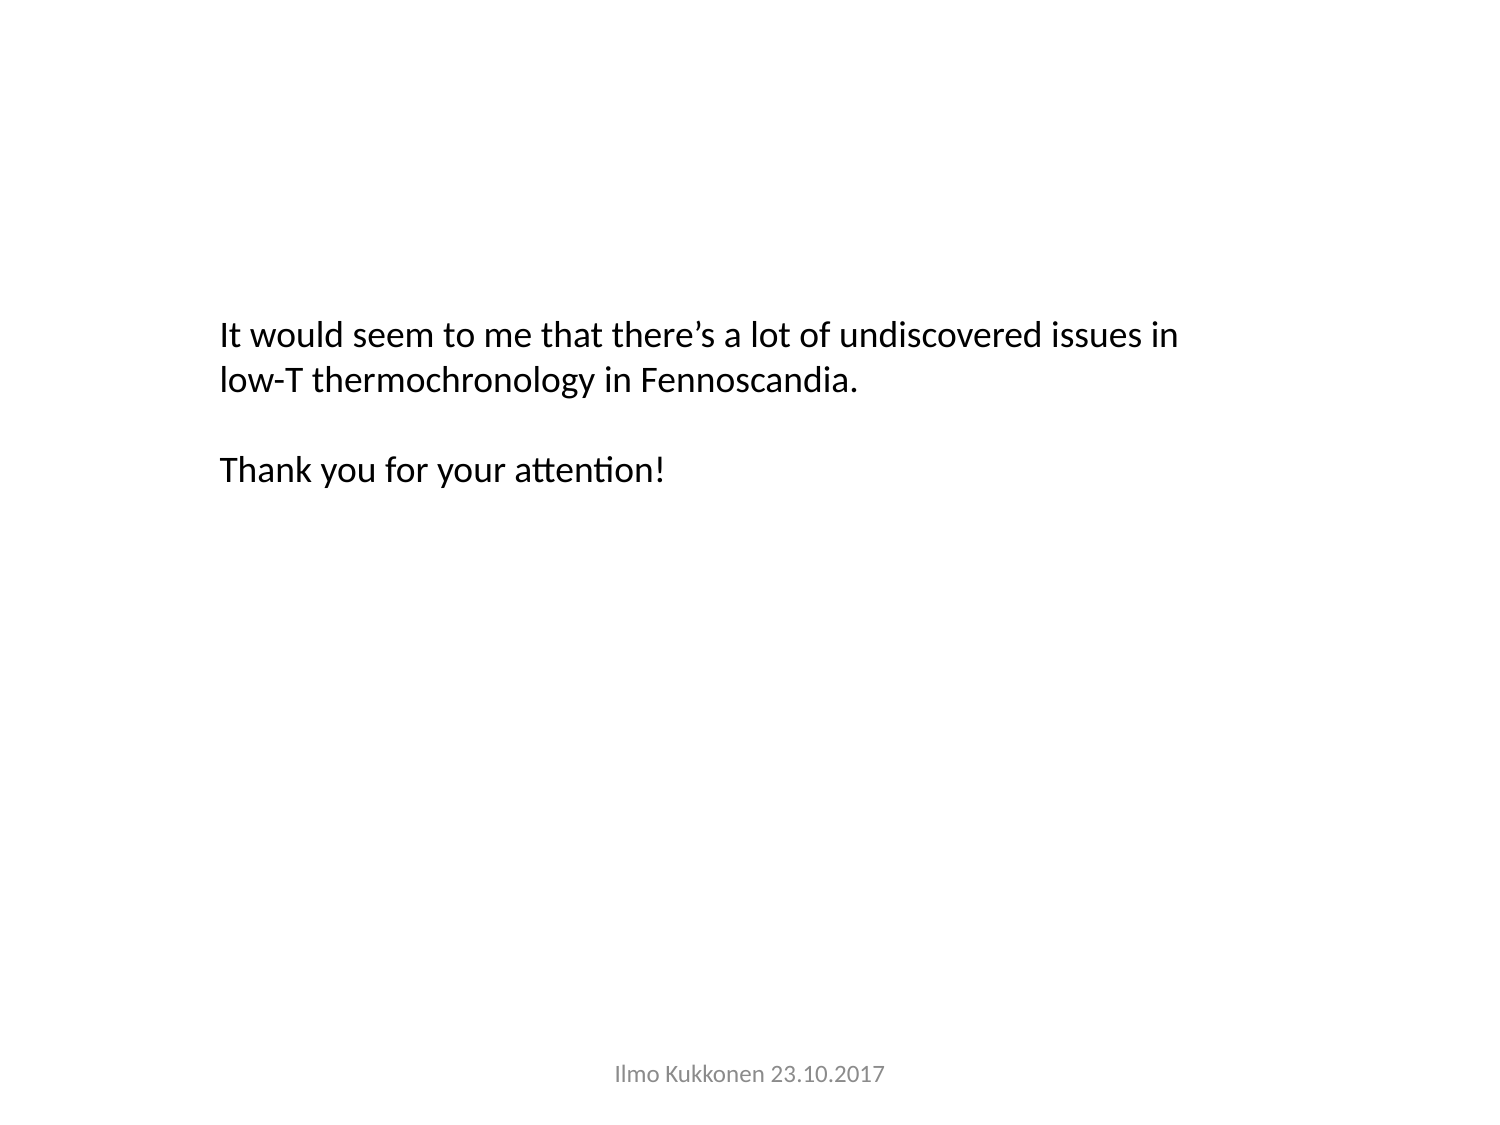

It would seem to me that there’s a lot of undiscovered issues in low-T thermochronology in Fennoscandia.

Thank you for your attention!
Ilmo Kukkonen 23.10.2017